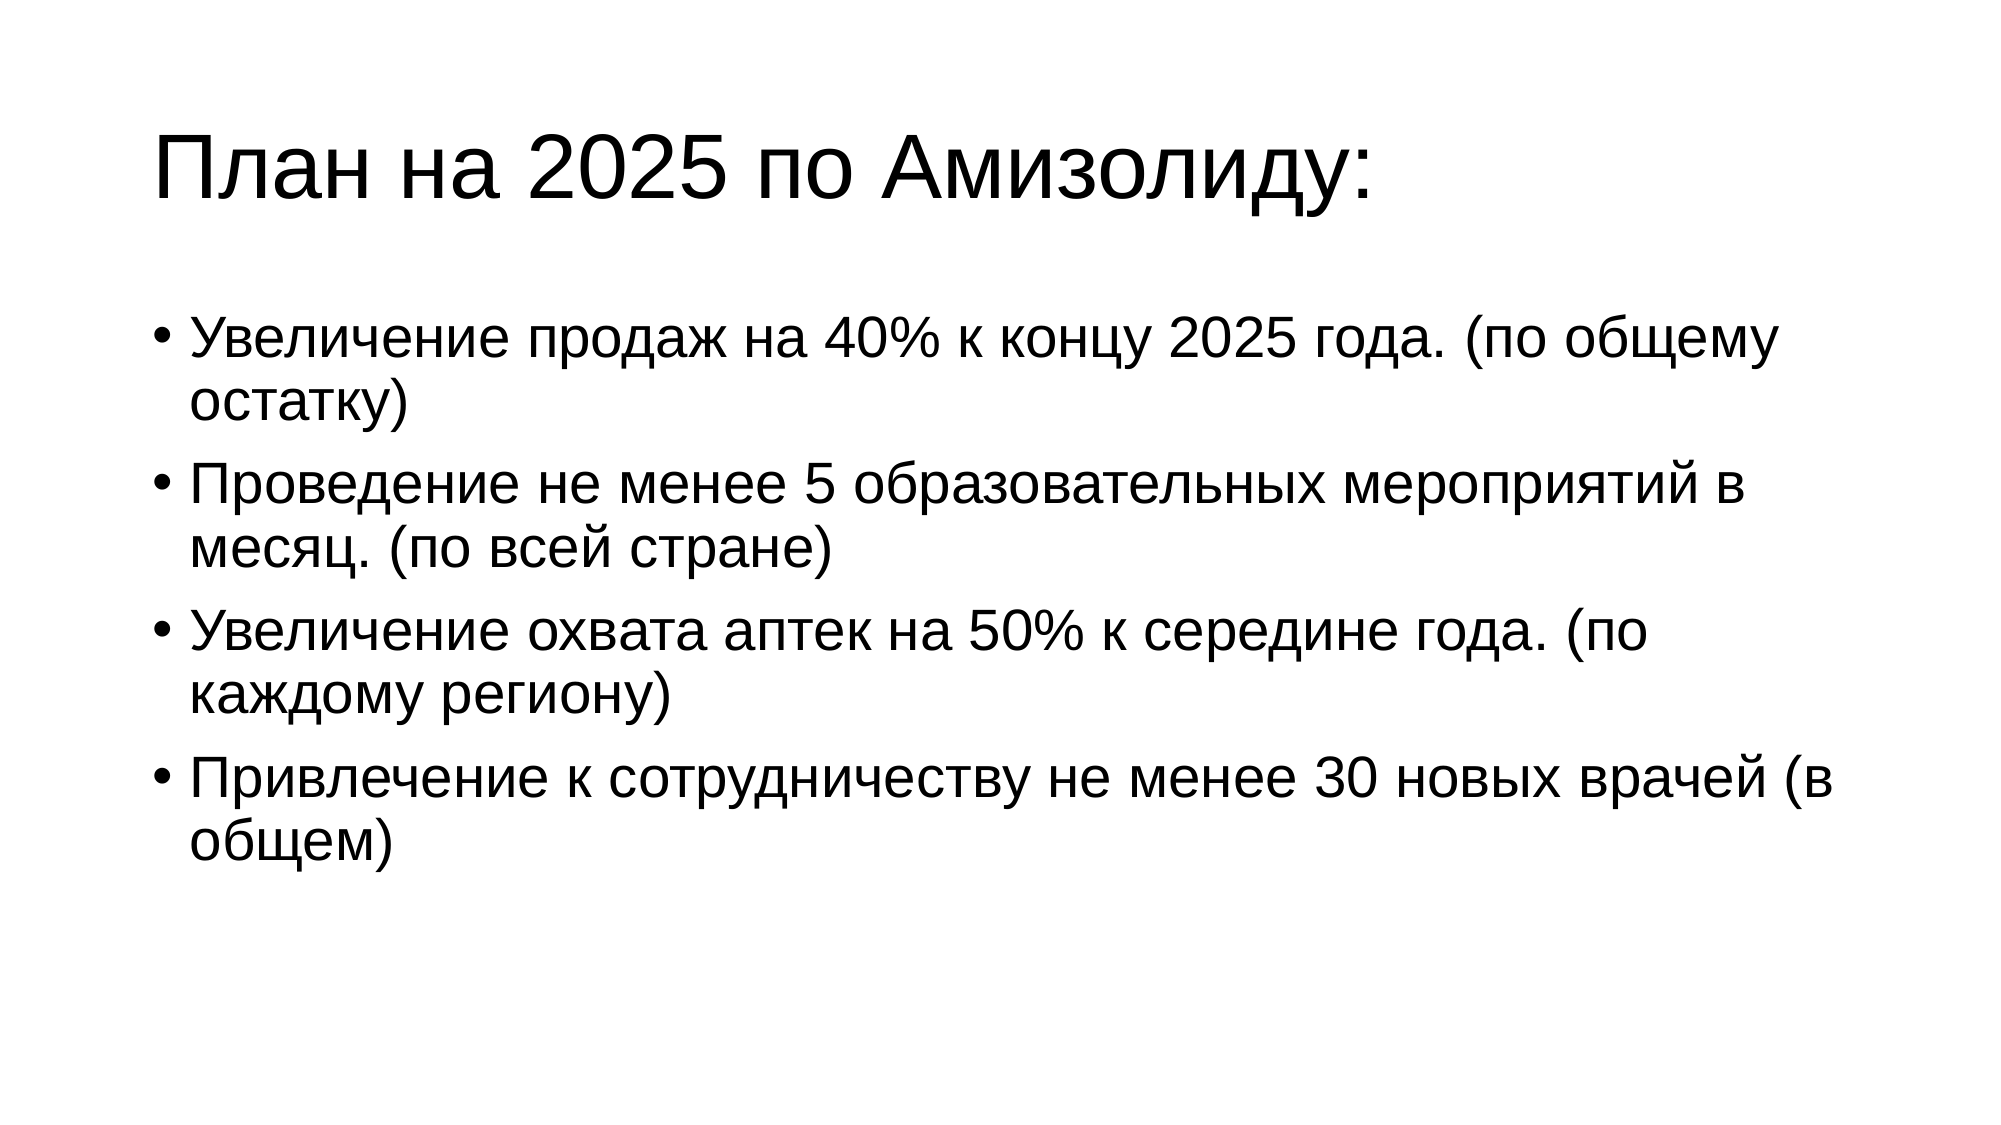

# План на 2025 по Амизолиду:
Увеличение продаж на 40% к концу 2025 года. (по общему остатку)
Проведение не менее 5 образовательных мероприятий в месяц. (по всей стране)
Увеличение охвата аптек на 50% к середине года. (по каждому региону)
Привлечение к сотрудничеству не менее 30 новых врачей (в общем)